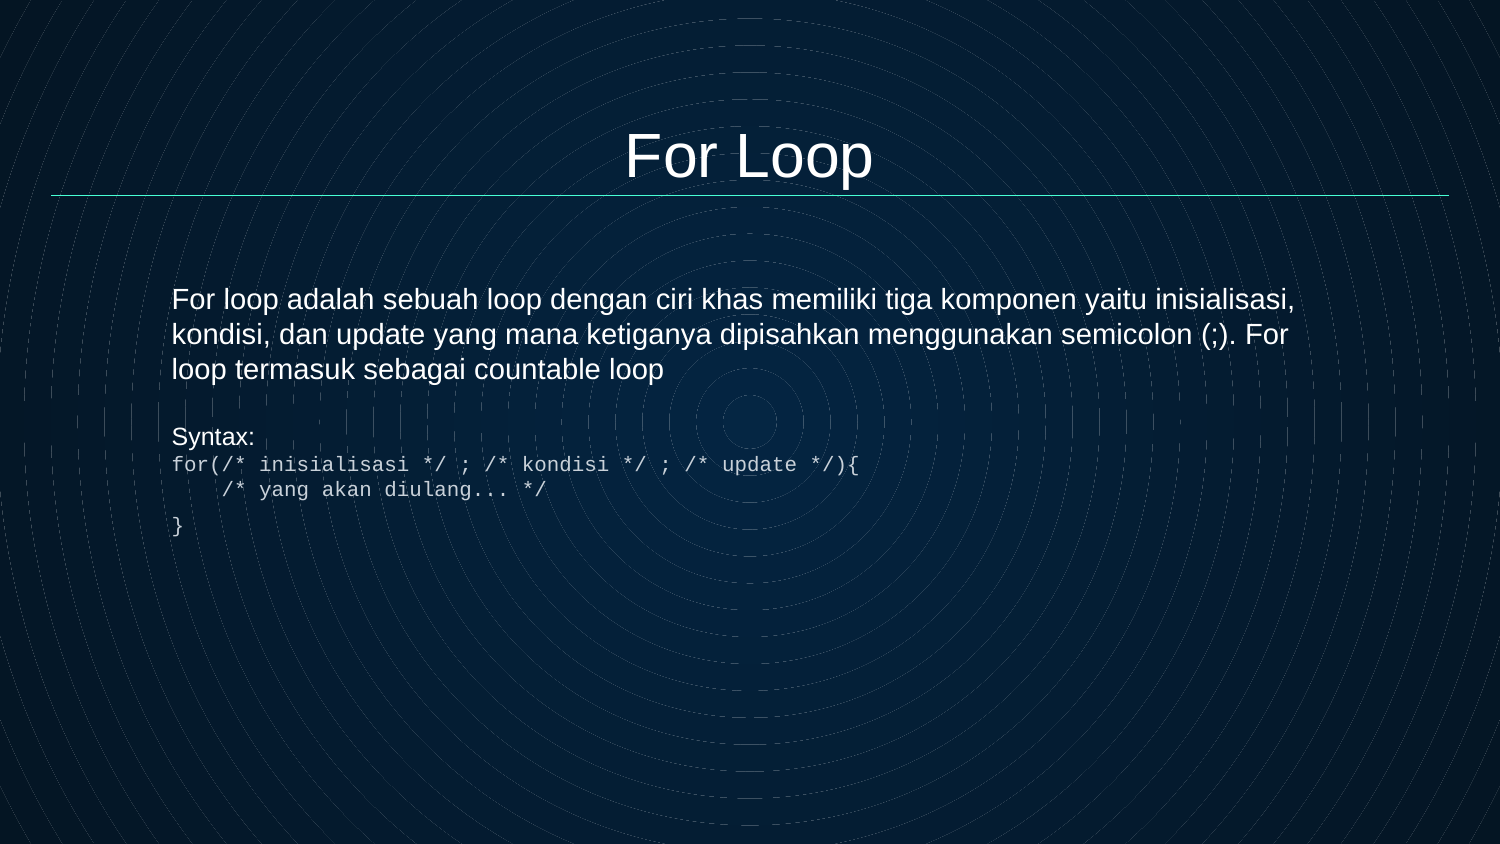

# For Loop
For loop adalah sebuah loop dengan ciri khas memiliki tiga komponen yaitu inisialisasi, kondisi, dan update yang mana ketiganya dipisahkan menggunakan semicolon (;). For loop termasuk sebagai countable loop

Syntax:
for(/* inisialisasi */ ; /* kondisi */ ; /* update */){
    /* yang akan diulang... */
}